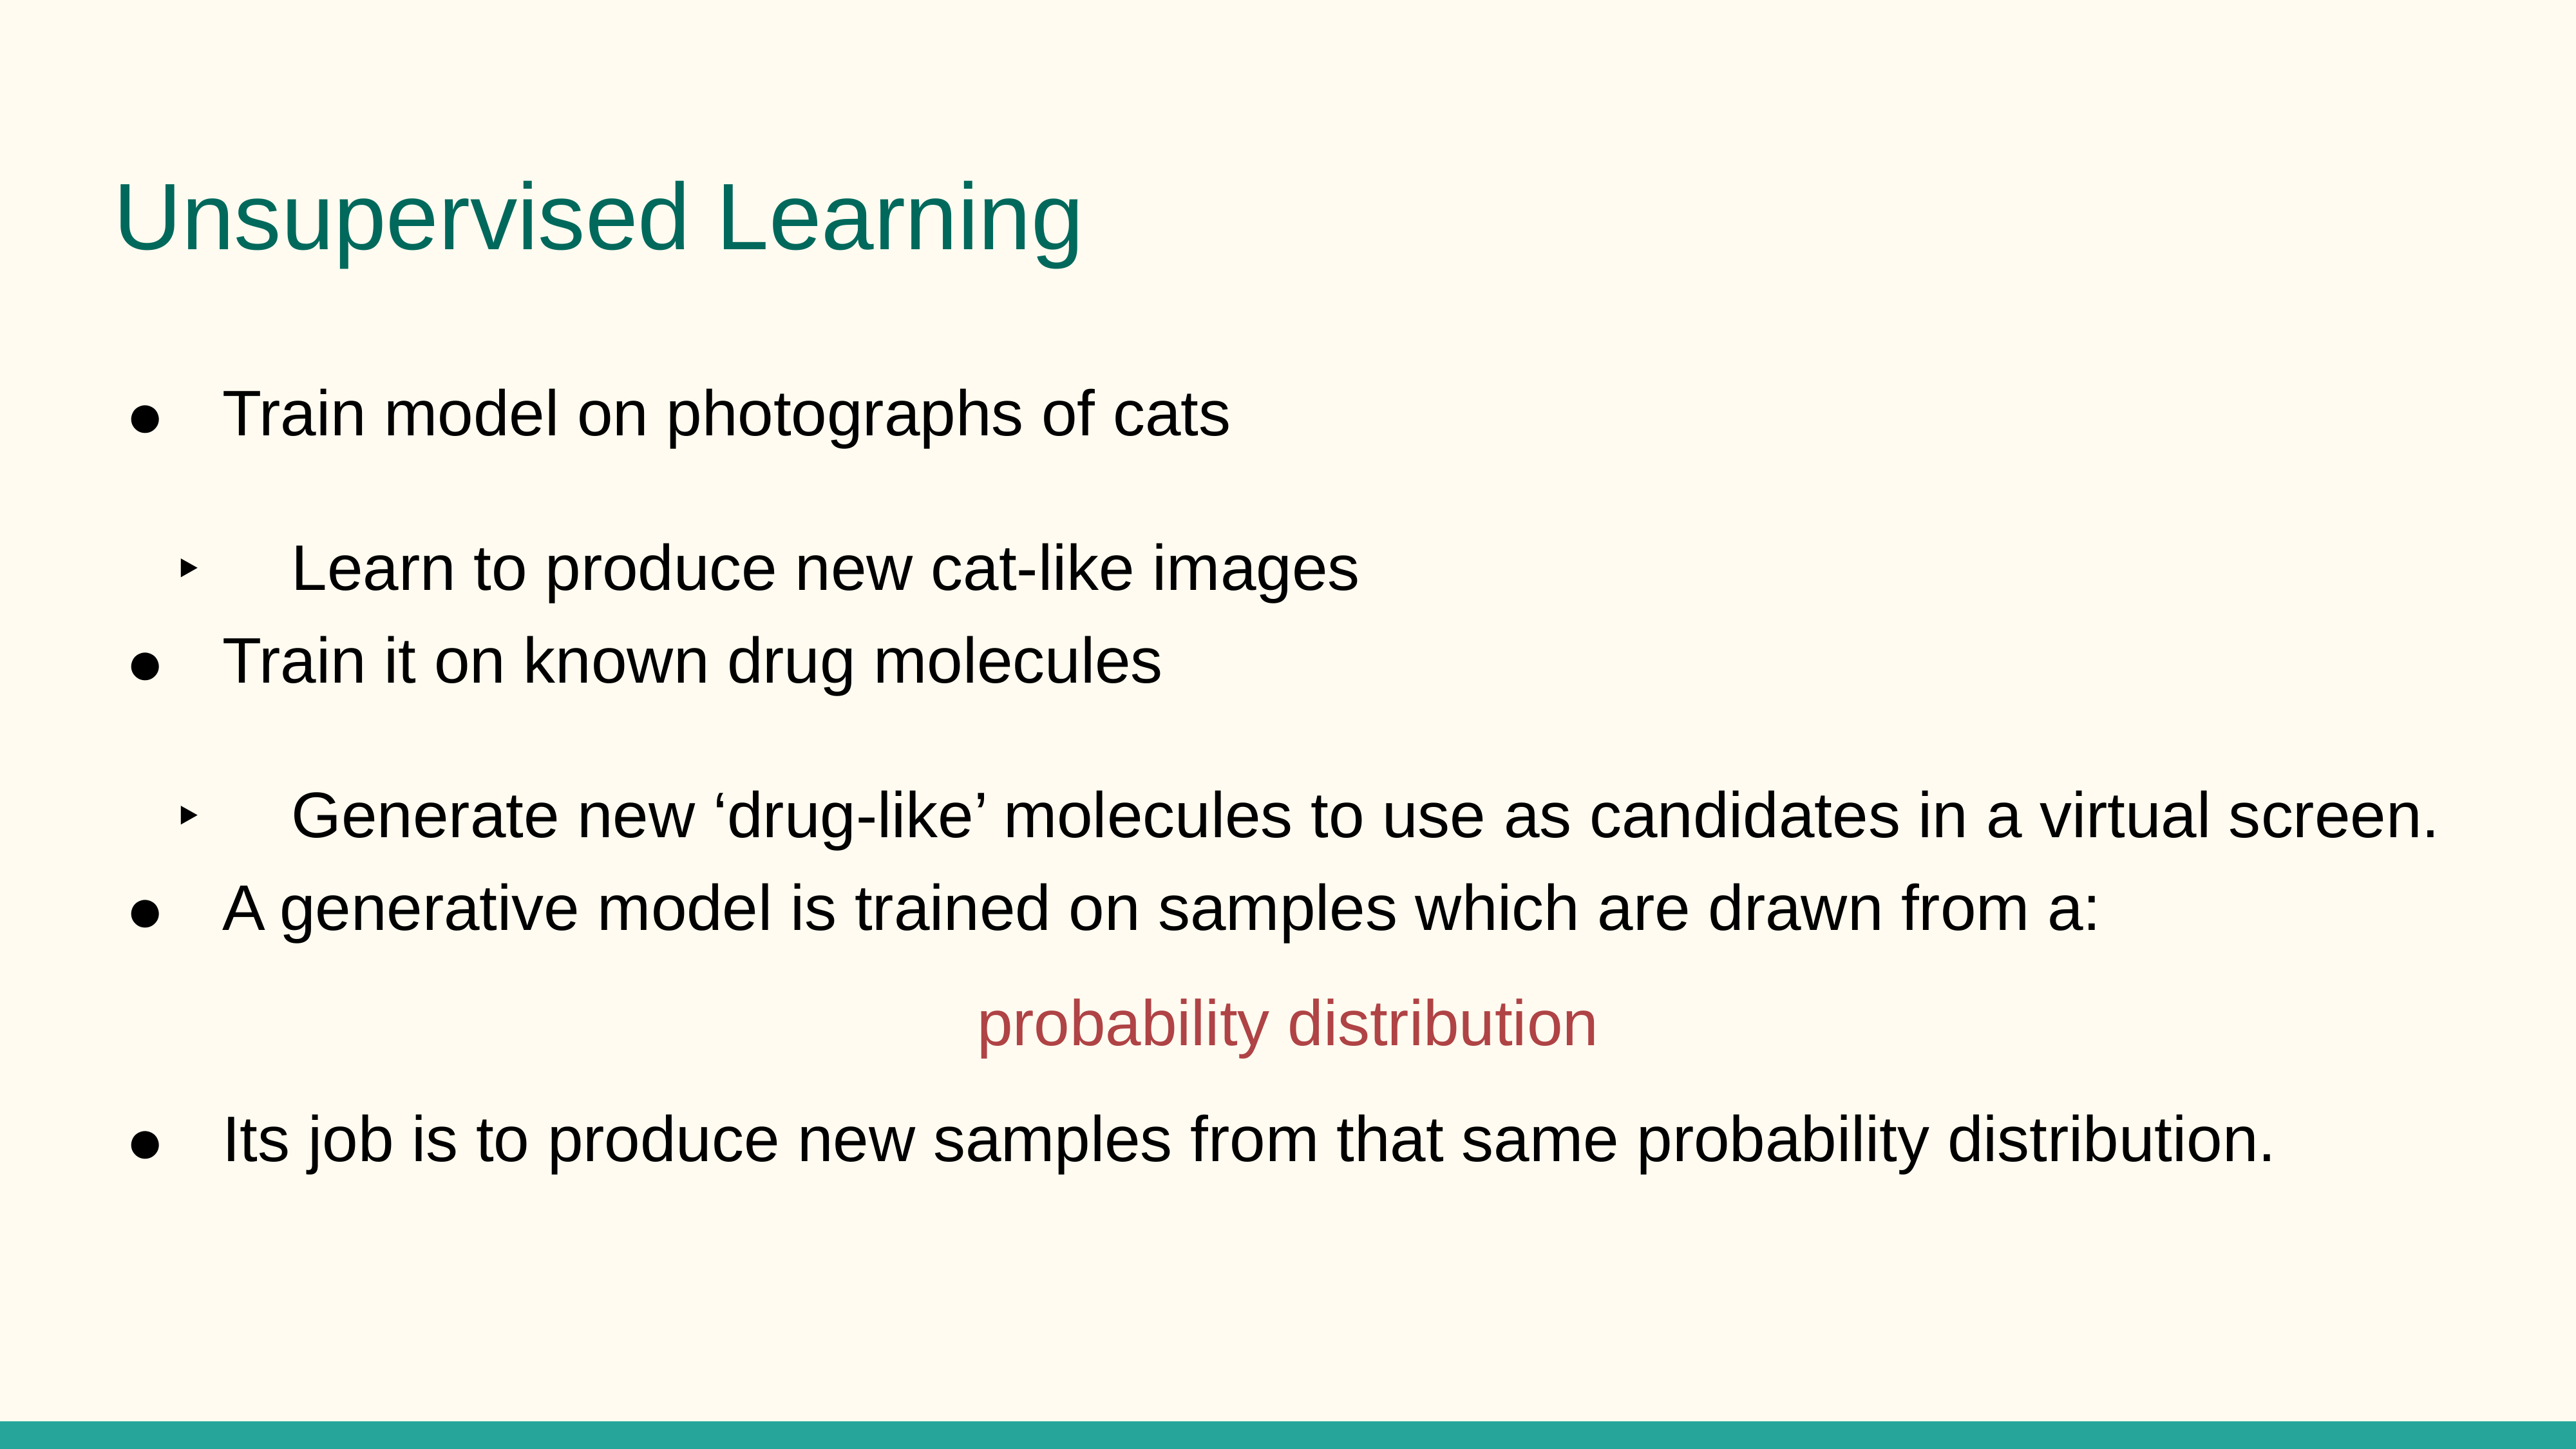

# Unsupervised Learning
Train model on photographs of cats
Learn to produce new cat-like images
Train it on known drug molecules
Generate new ‘drug-like’ molecules to use as candidates in a virtual screen.
A generative model is trained on samples which are drawn from a:
probability distribution
Its job is to produce new samples from that same probability distribution.
8